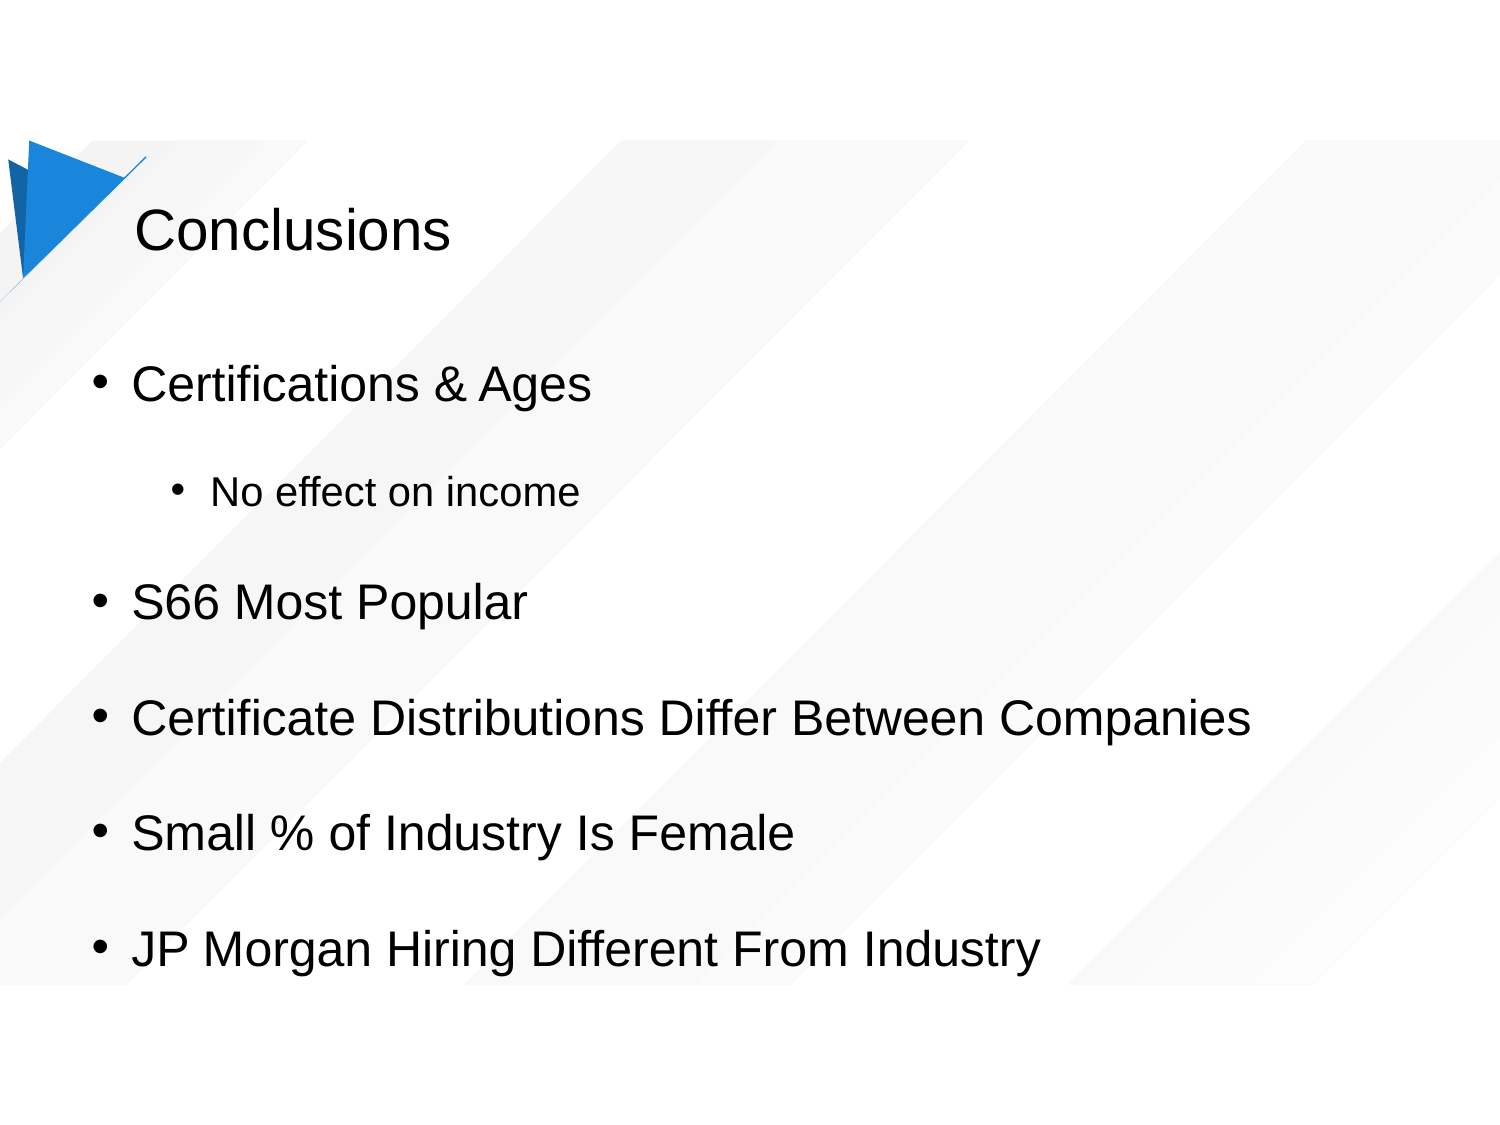

# Conclusions
Certifications & Ages
No effect on income
S66 Most Popular
Certificate Distributions Differ Between Companies
Small % of Industry Is Female
JP Morgan Hiring Different From Industry